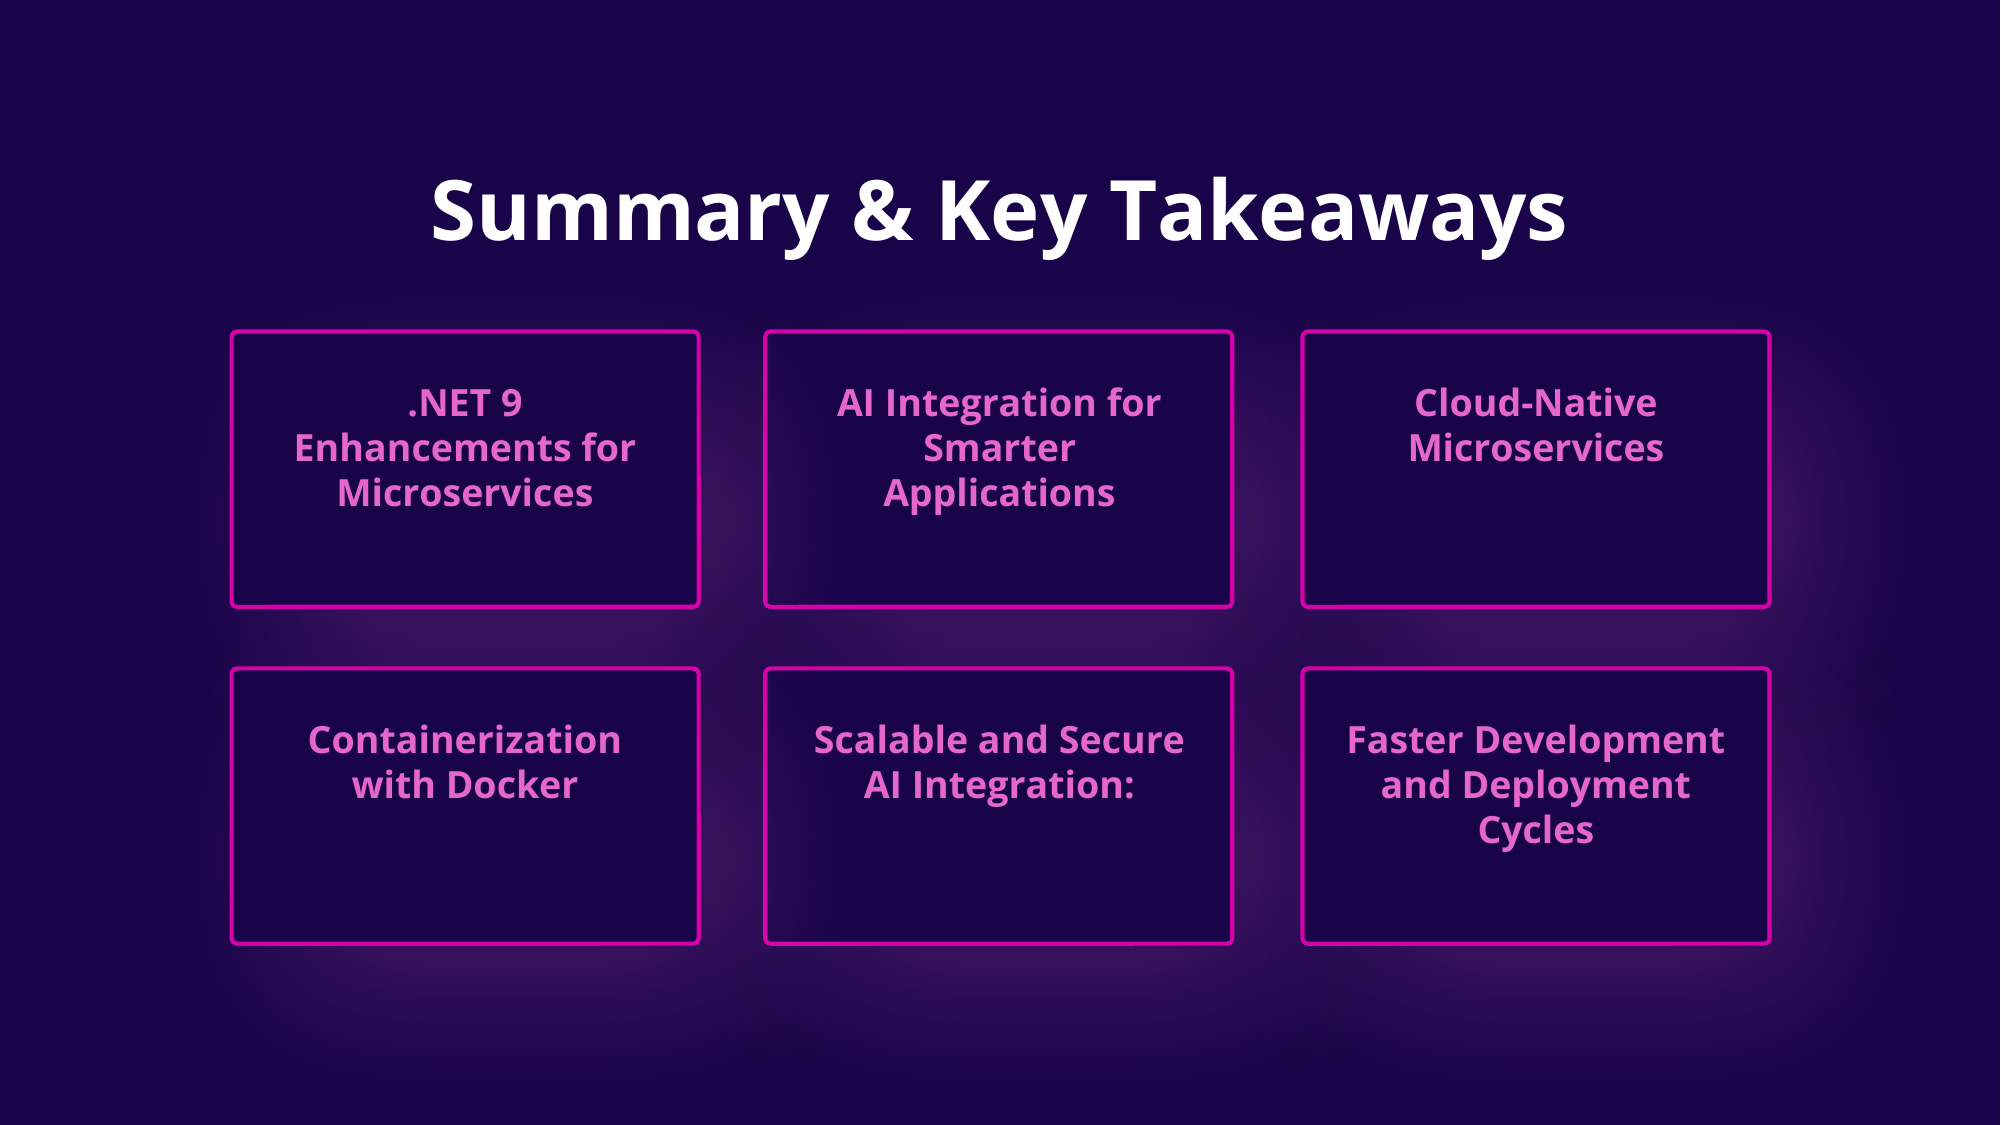

# Summary & Key Takeaways
.NET 9 Enhancements for Microservices
AI Integration for Smarter Applications
Cloud-Native Microservices
Containerization with Docker
Scalable and Secure AI Integration:
Faster Development and Deployment Cycles